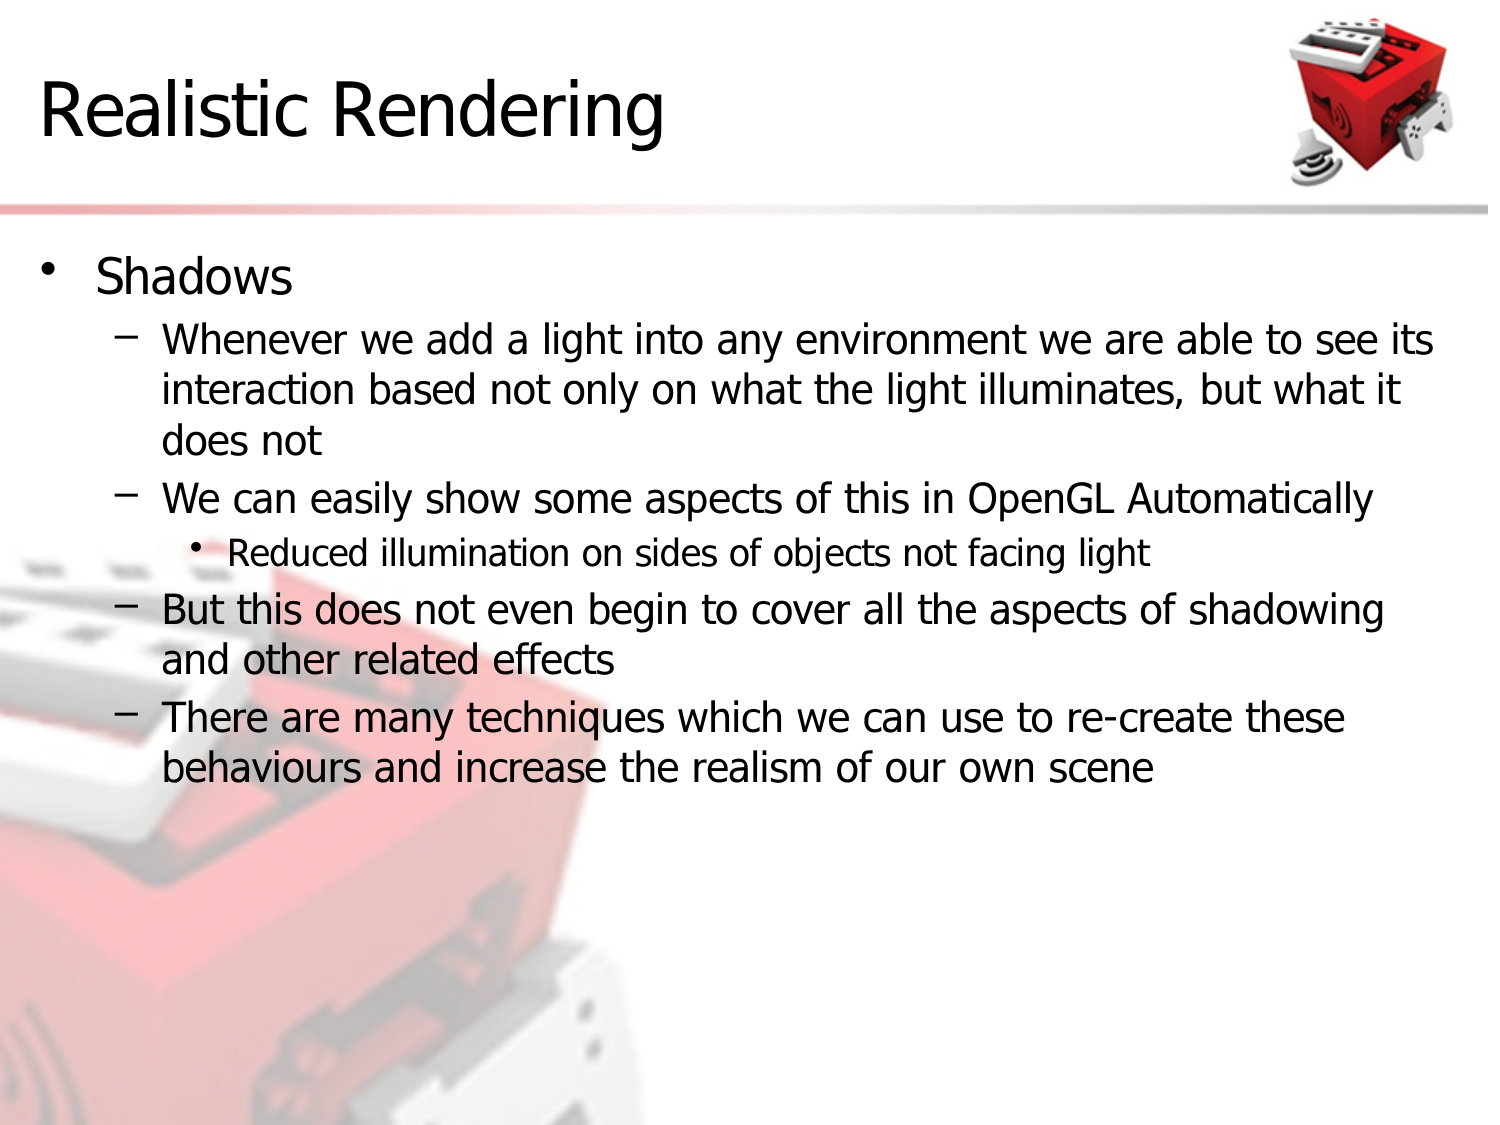

# Realistic Rendering
Shadows
Whenever we add a light into any environment we are able to see its interaction based not only on what the light illuminates, but what it does not
We can easily show some aspects of this in OpenGL Automatically
Reduced illumination on sides of objects not facing light
But this does not even begin to cover all the aspects of shadowing and other related effects
There are many techniques which we can use to re-create these behaviours and increase the realism of our own scene